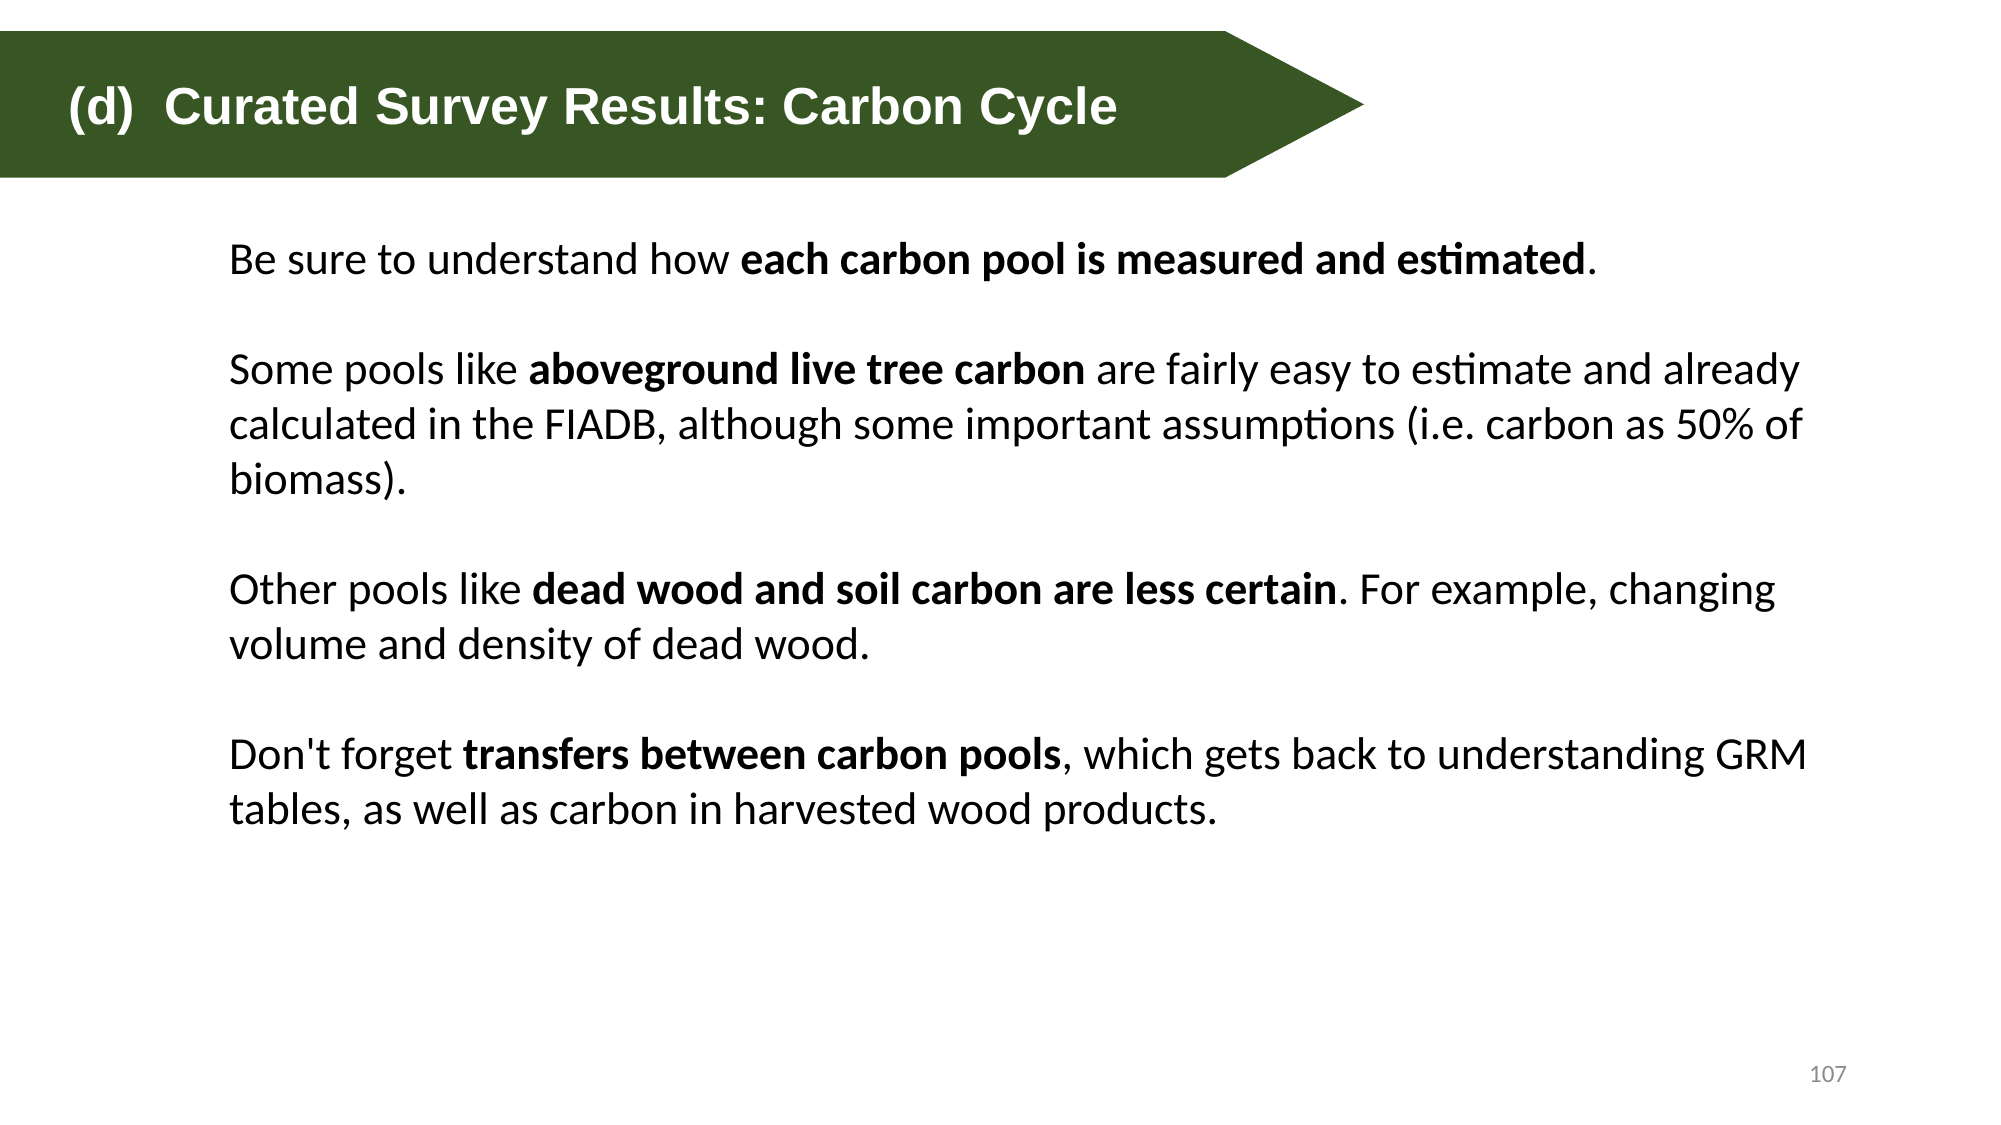

(d)  Curated Survey Results: Carbon Cycle
FIA Data Table Structure
Be sure to understand how each carbon pool is measured and estimated.

Some pools like aboveground live tree carbon are fairly easy to estimate and already calculated in the FIADB, although some important assumptions (i.e. carbon as 50% of biomass).

Other pools like dead wood and soil carbon are less certain. For example, changing volume and density of dead wood.

Don't forget transfers between carbon pools, which gets back to understanding GRM tables, as well as carbon in harvested wood products.
107